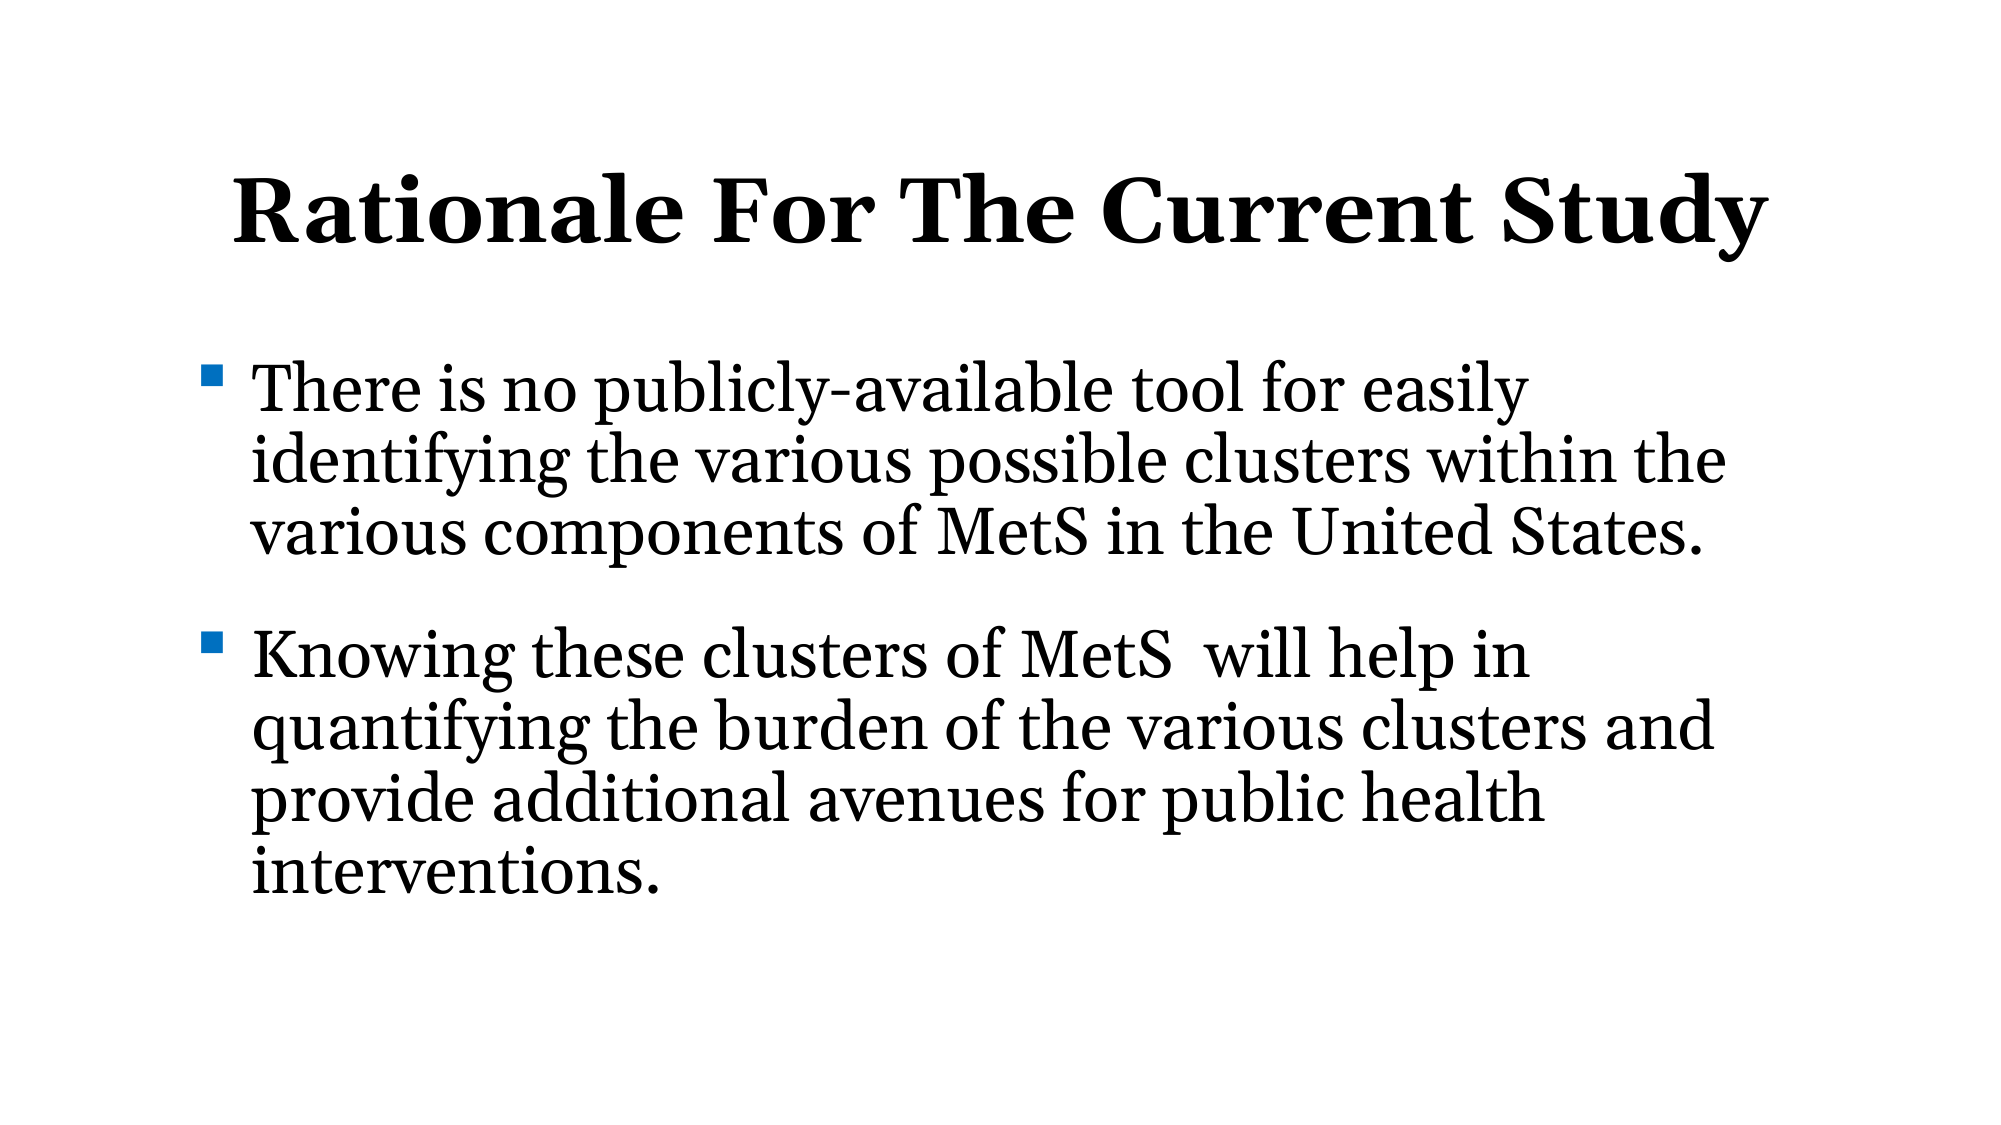

# Rationale For The Current Study
There is no publicly-available tool for easily identifying the various possible clusters within the various components of MetS in the United States.
Knowing these clusters of MetS  will help in quantifying the burden of the various clusters and provide additional avenues for public health interventions.